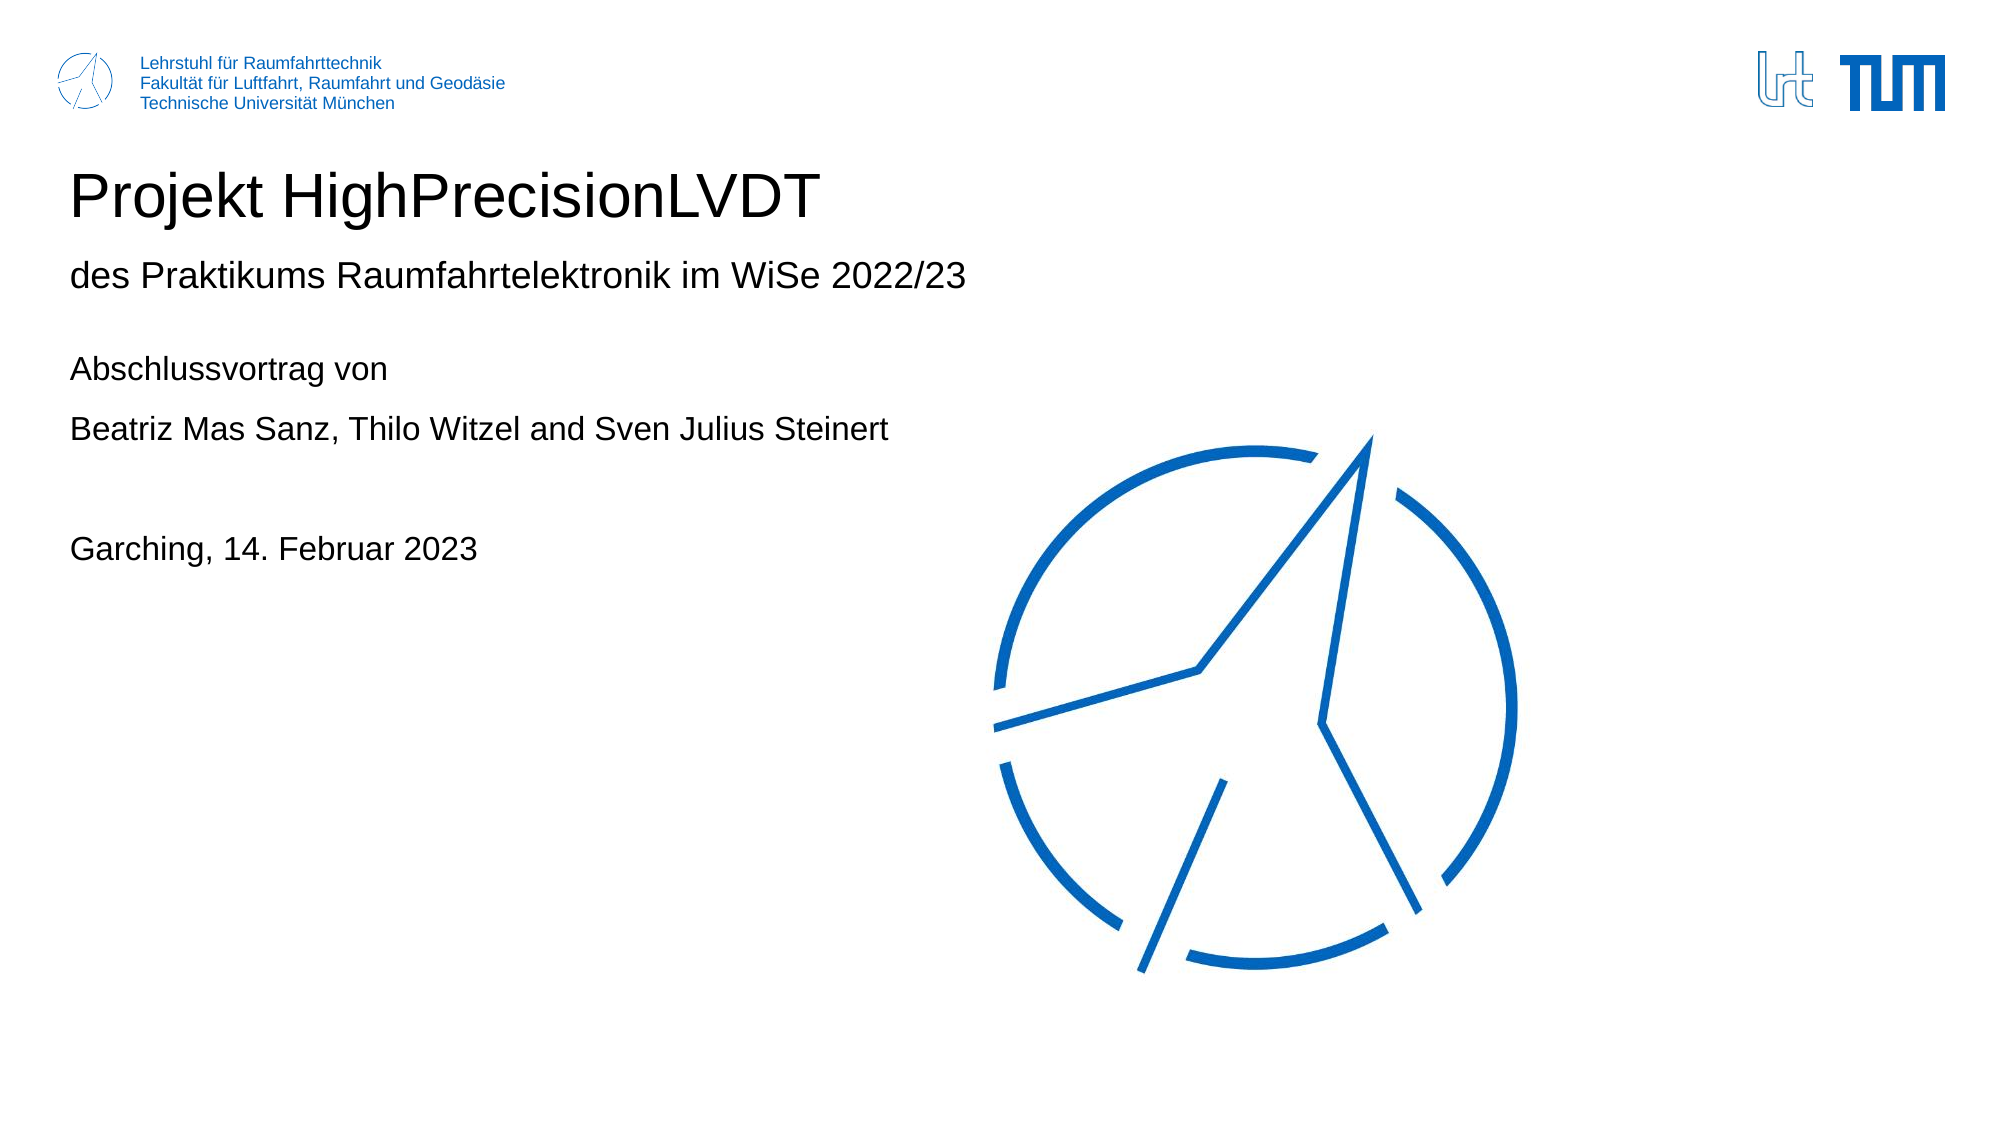

# Projekt HighPrecisionLVDT des Praktikums Raumfahrtelektronik im WiSe 2022/23
Abschlussvortrag von
Beatriz Mas Sanz, Thilo Witzel and Sven Julius Steinert
Garching, 14. Februar 2023